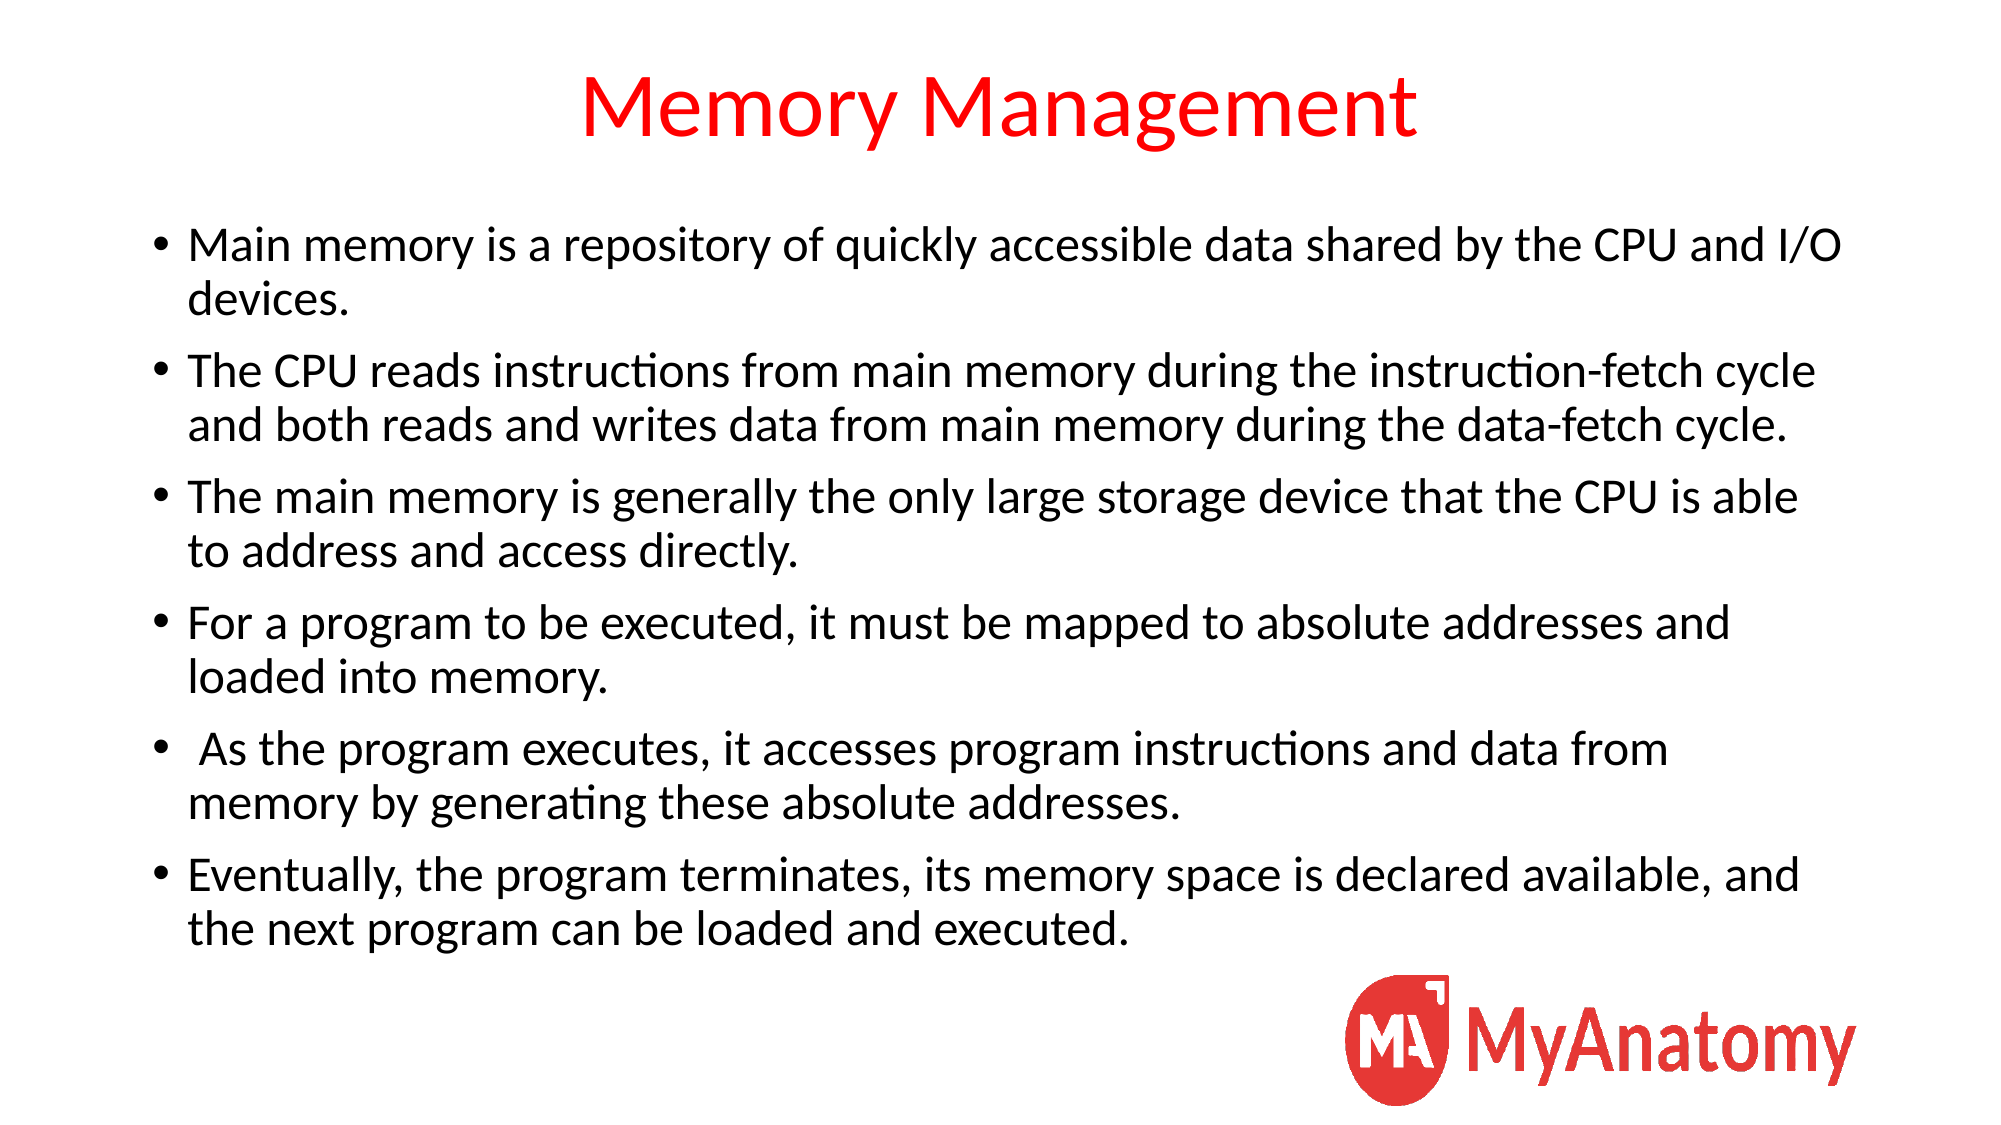

# Memory Management
Main memory is a repository of quickly accessible data shared by the CPU and I/O devices.
The CPU reads instructions from main memory during the instruction-fetch cycle and both reads and writes data from main memory during the data-fetch cycle.
The main memory is generally the only large storage device that the CPU is able to address and access directly.
For a program to be executed, it must be mapped to absolute addresses and loaded into memory.
 As the program executes, it accesses program instructions and data from memory by generating these absolute addresses.
Eventually, the program terminates, its memory space is declared available, and the next program can be loaded and executed.